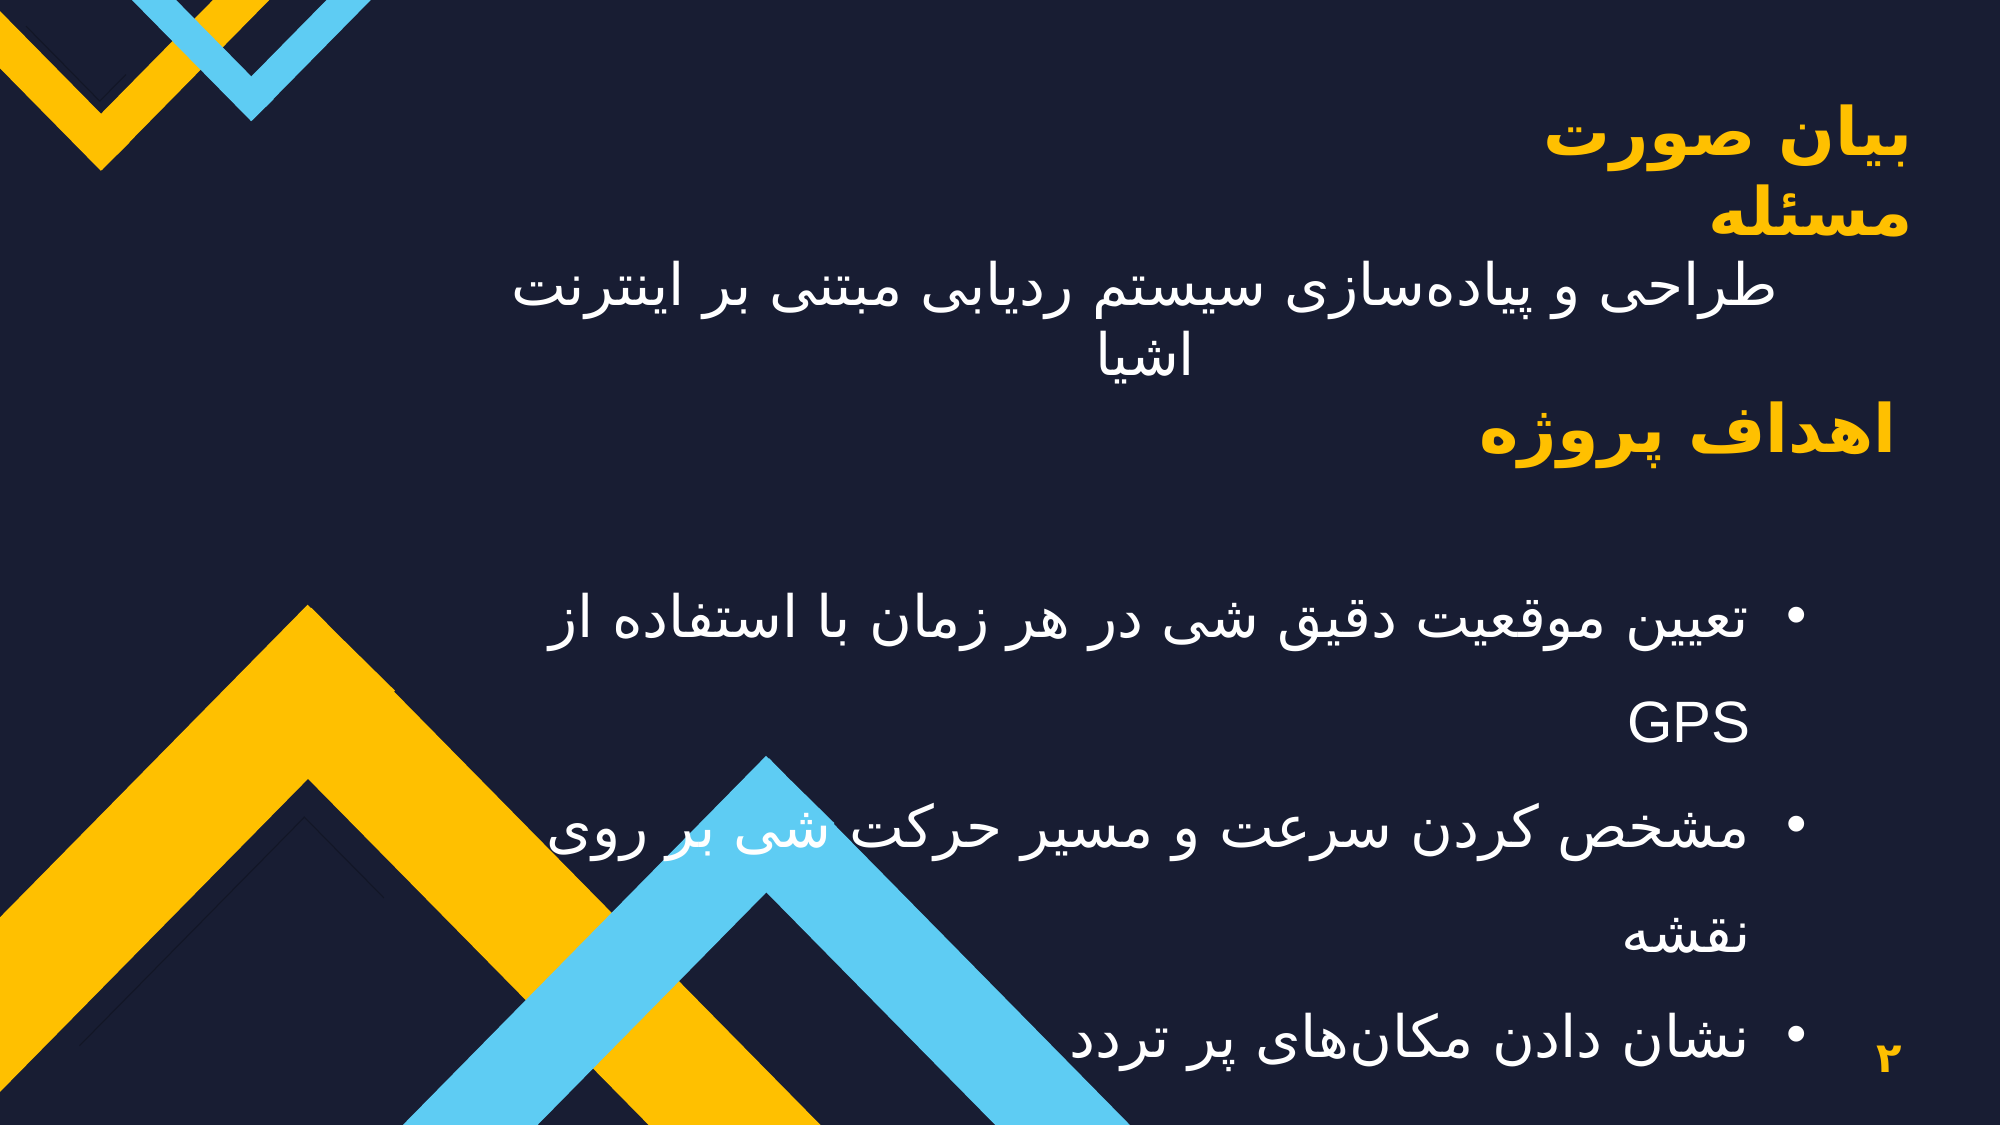

بیان صورت مسئله
طراحی و پیاده‌سازی سیستم ردیابی مبتنی بر اینترنت اشیا
اهداف پروژه
تعیین موقعیت دقیق شی در هر زمان با استفاده از GPS
مشخص کردن سرعت و مسیر حرکت شی بر روی نقشه
نشان دادن مکان‌های پر تردد

۲